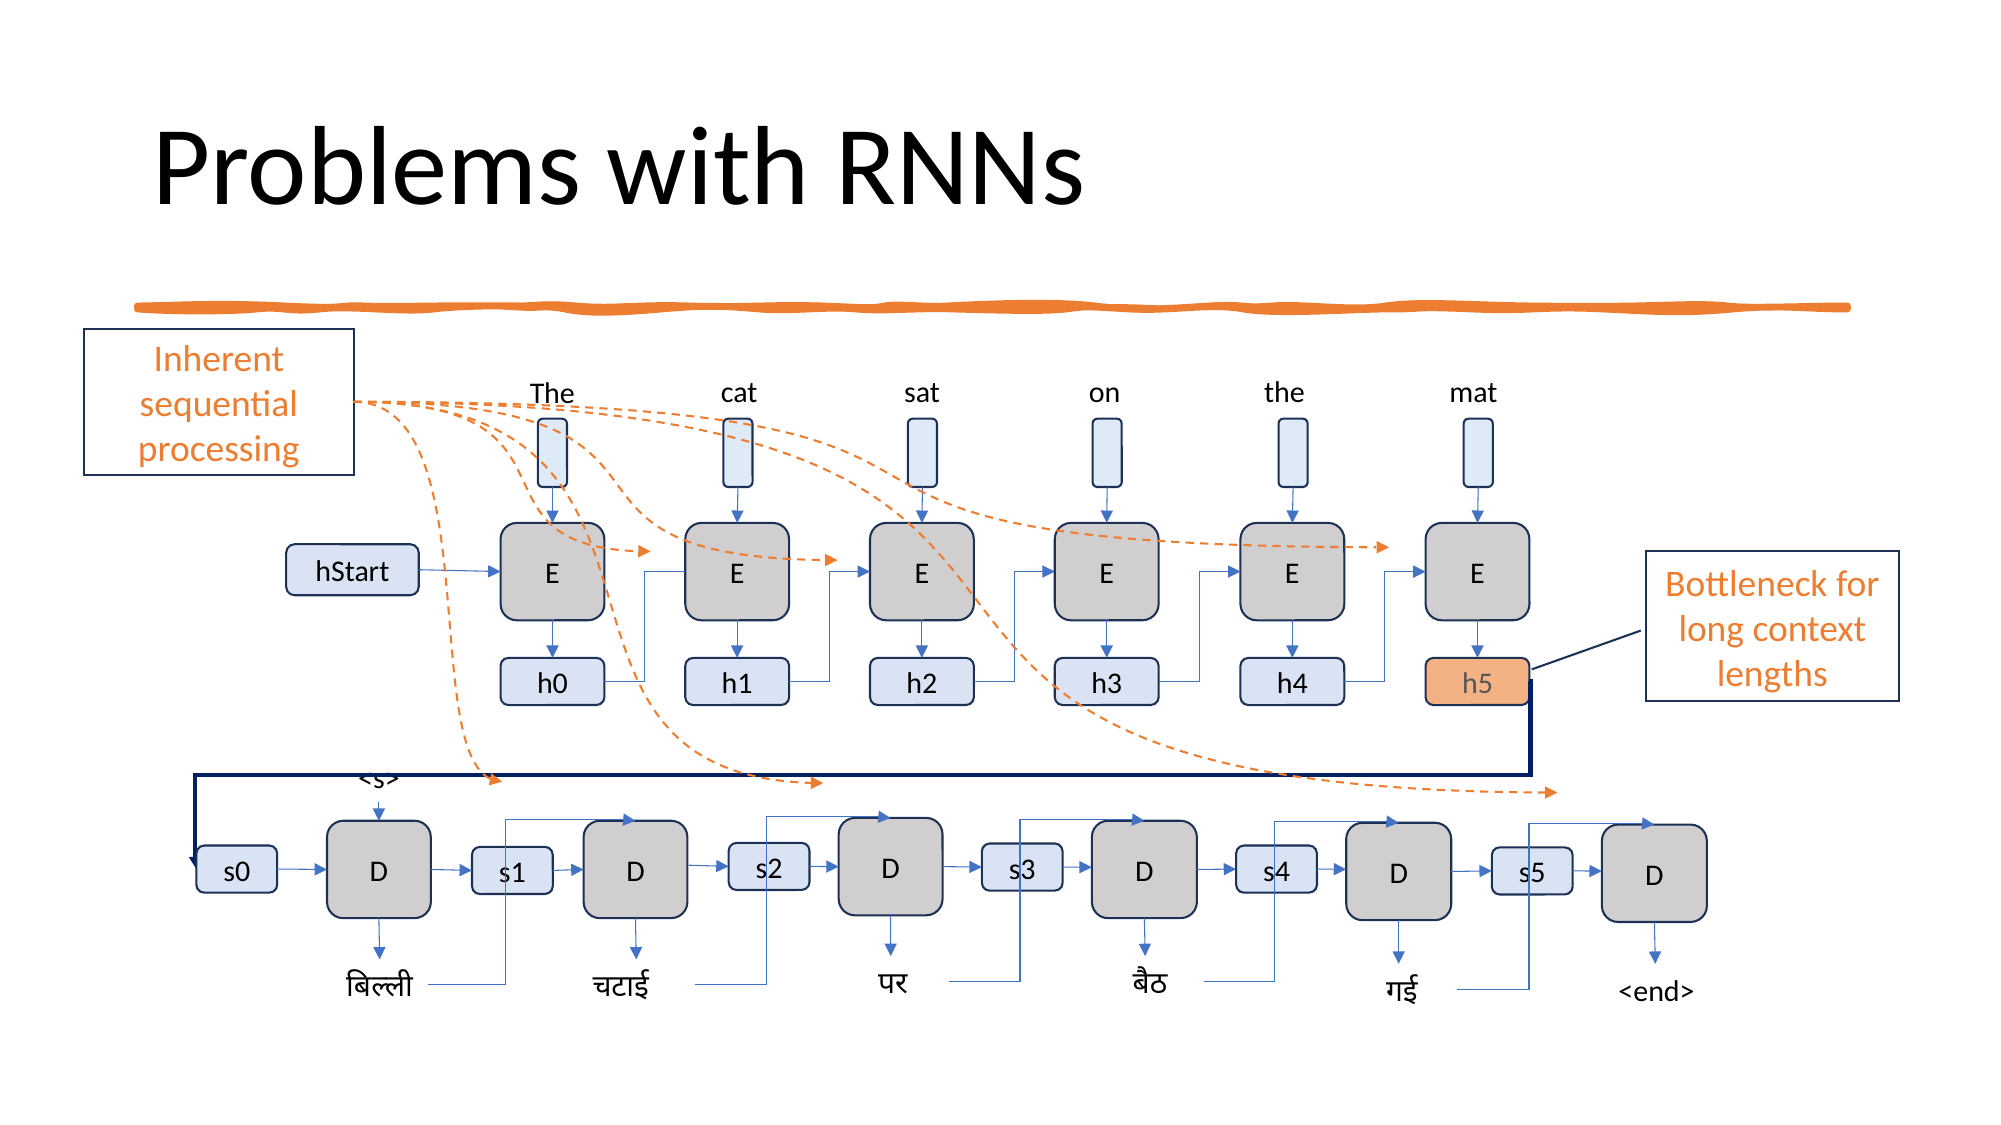

# Problems with RNNs

Inherent sequential processing
cat
sat
on
the
mat
The

E
E
E
E
E
E
hStart
Bottleneck for long context lengths
h0
h1
h2
h3
h4
h5
<s>
D
D
D
D
D
D
s2
s3
s0
s4
s1
s5
    पर
    बैठ
बिल्ली
चटाई
    गई
 <end>